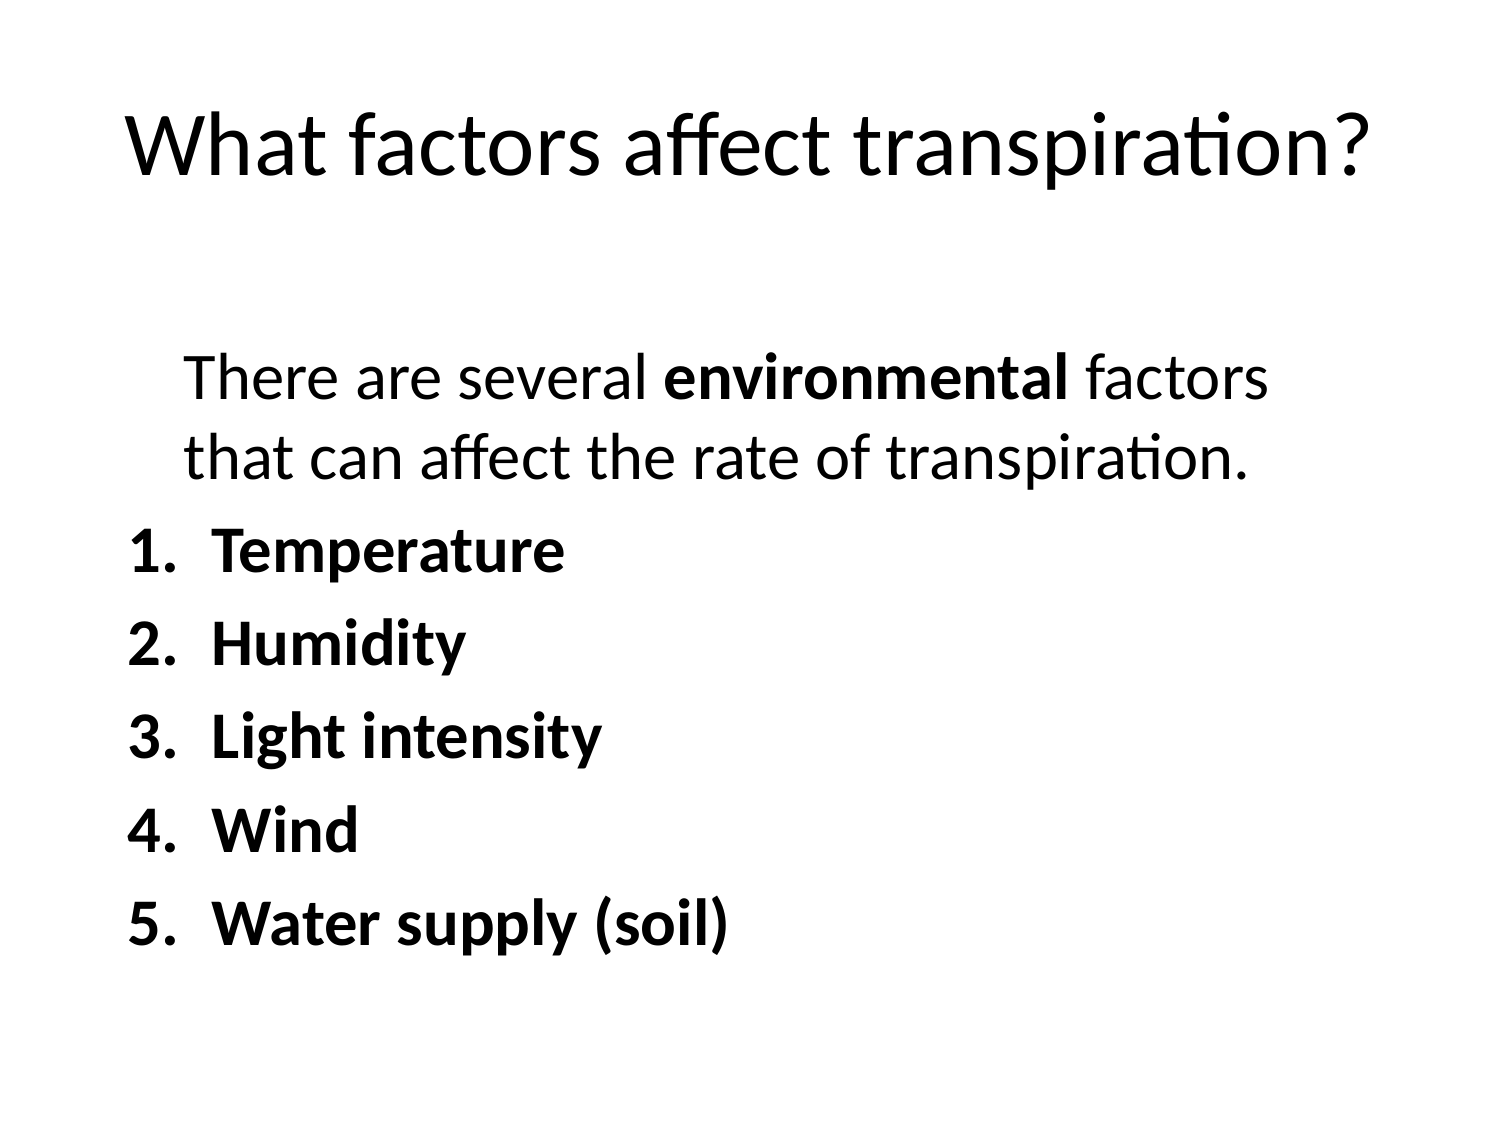

# What factors affect transpiration?
	There are several environmental factors that can affect the rate of transpiration.
Temperature
Humidity
Light intensity
Wind
Water supply (soil)